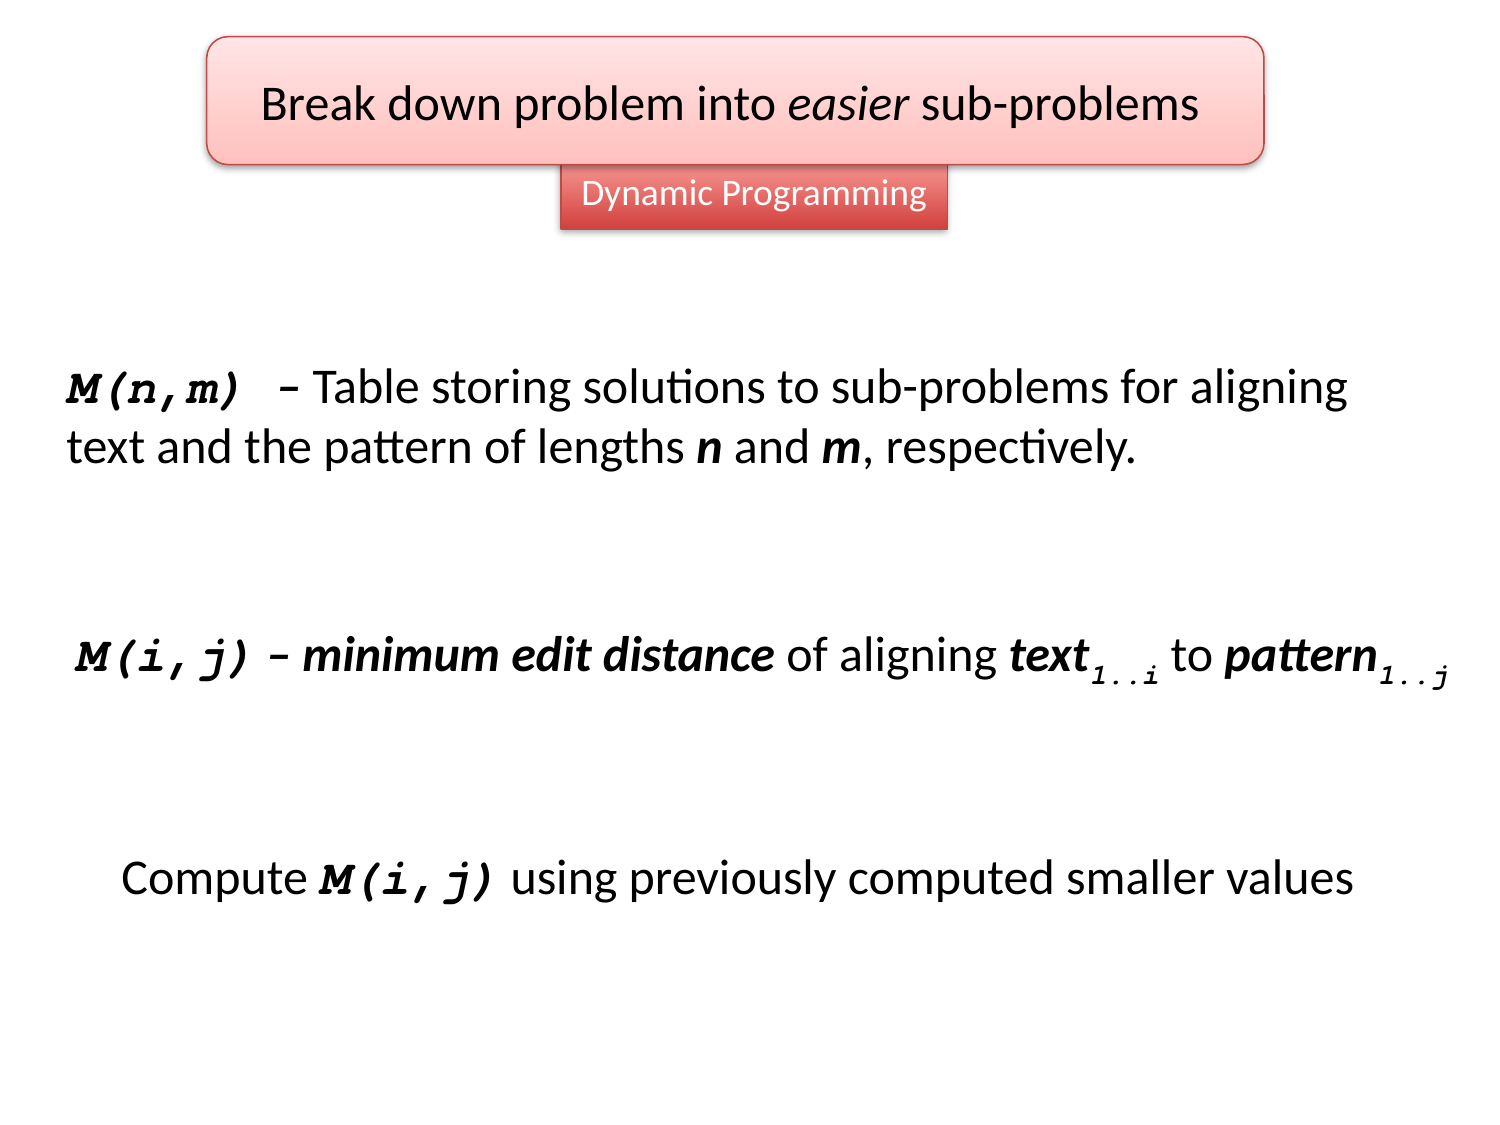

Break down problem into easier sub-problems
Dynamic Programming
M(n,m) – Table storing solutions to sub-problems for aligning text and the pattern of lengths n and m, respectively.
M(i,j) – minimum edit distance of aligning text1..i to pattern1..j
Compute M(i,j) using previously computed smaller values